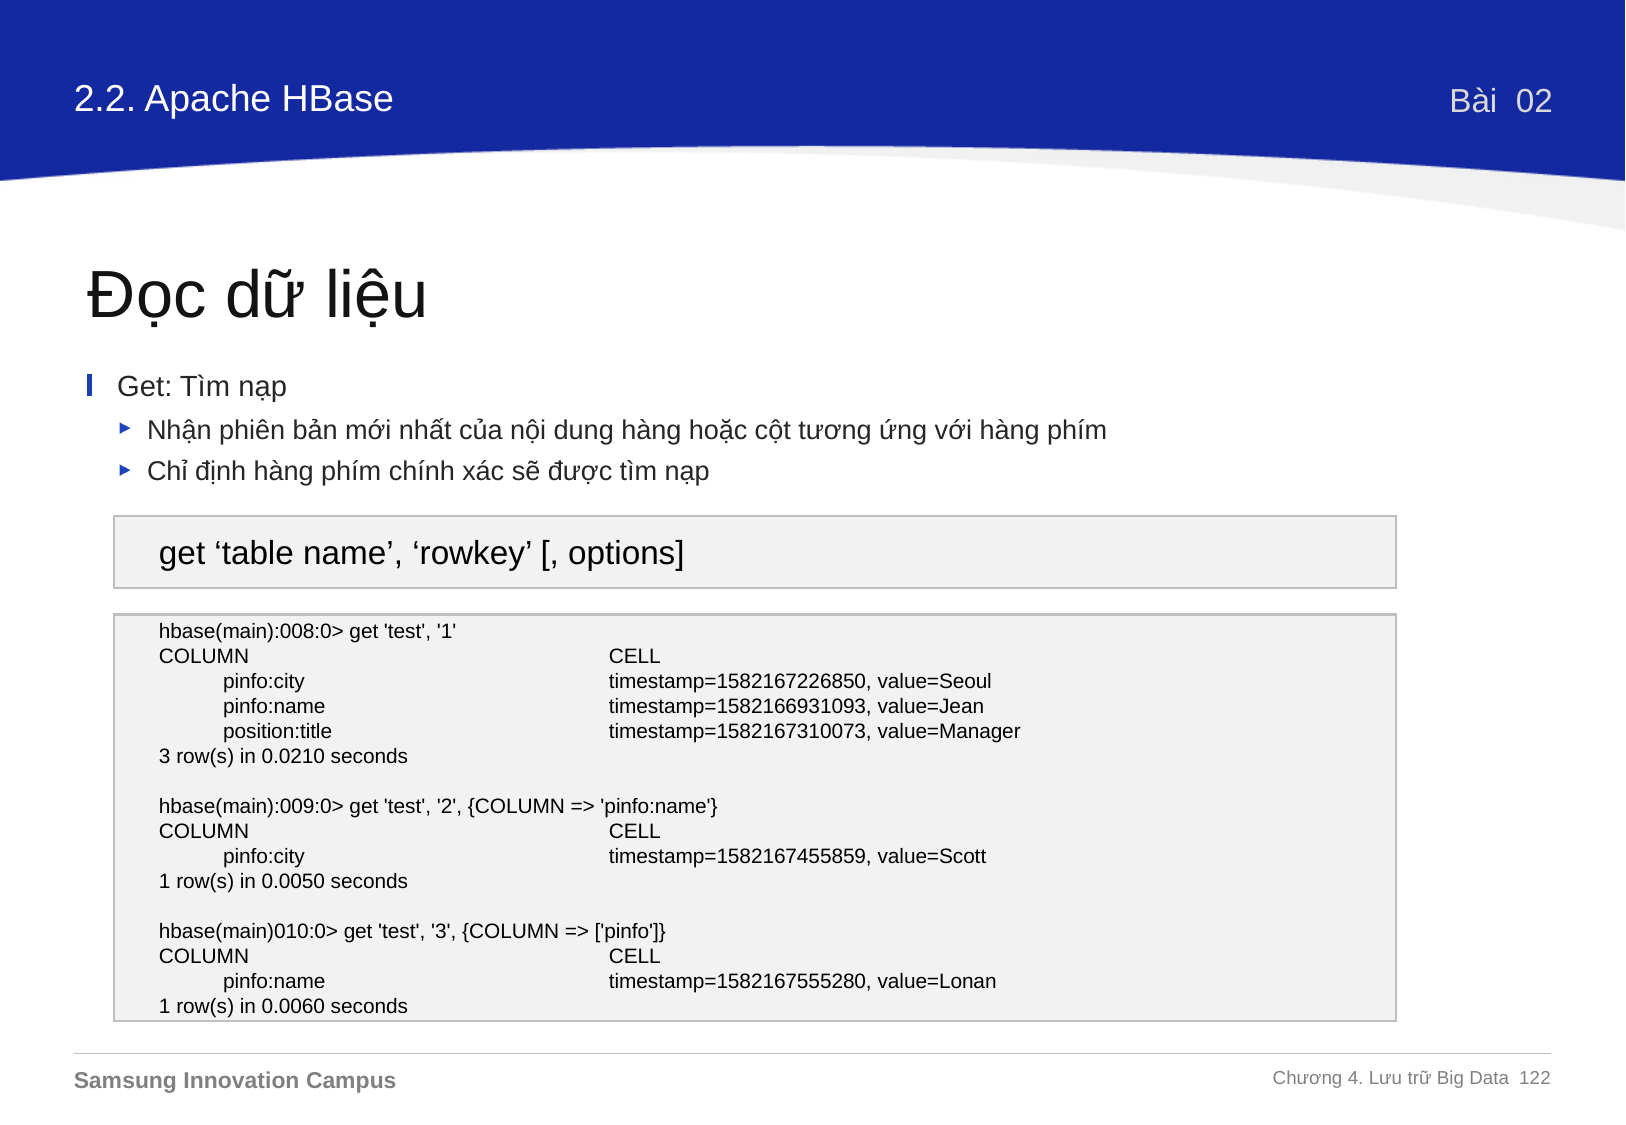

2.2. Apache HBase
Bài  02
Đọc dữ liệu
Get: Tìm nạp
Nhận phiên bản mới nhất của nội dung hàng hoặc cột tương ứng với hàng phím
Chỉ định hàng phím chính xác sẽ được tìm nạp
get ‘table name’, ‘rowkey’ [, options]
hbase(main):008:0> get 'test', '1'
COLUMN			CELL
	pinfo:city			timestamp=1582167226850, value=Seoul
	pinfo:name		timestamp=1582166931093, value=Jean
	position:title		timestamp=1582167310073, value=Manager
3 row(s) in 0.0210 seconds

hbase(main):009:0> get 'test', '2', {COLUMN => 'pinfo:name'}
COLUMN			CELL
	pinfo:city			timestamp=1582167455859, value=Scott
1 row(s) in 0.0050 seconds

hbase(main)010:0> get 'test', '3', {COLUMN => ['pinfo']}
COLUMN			CELL
	pinfo:name		timestamp=1582167555280, value=Lonan
1 row(s) in 0.0060 seconds